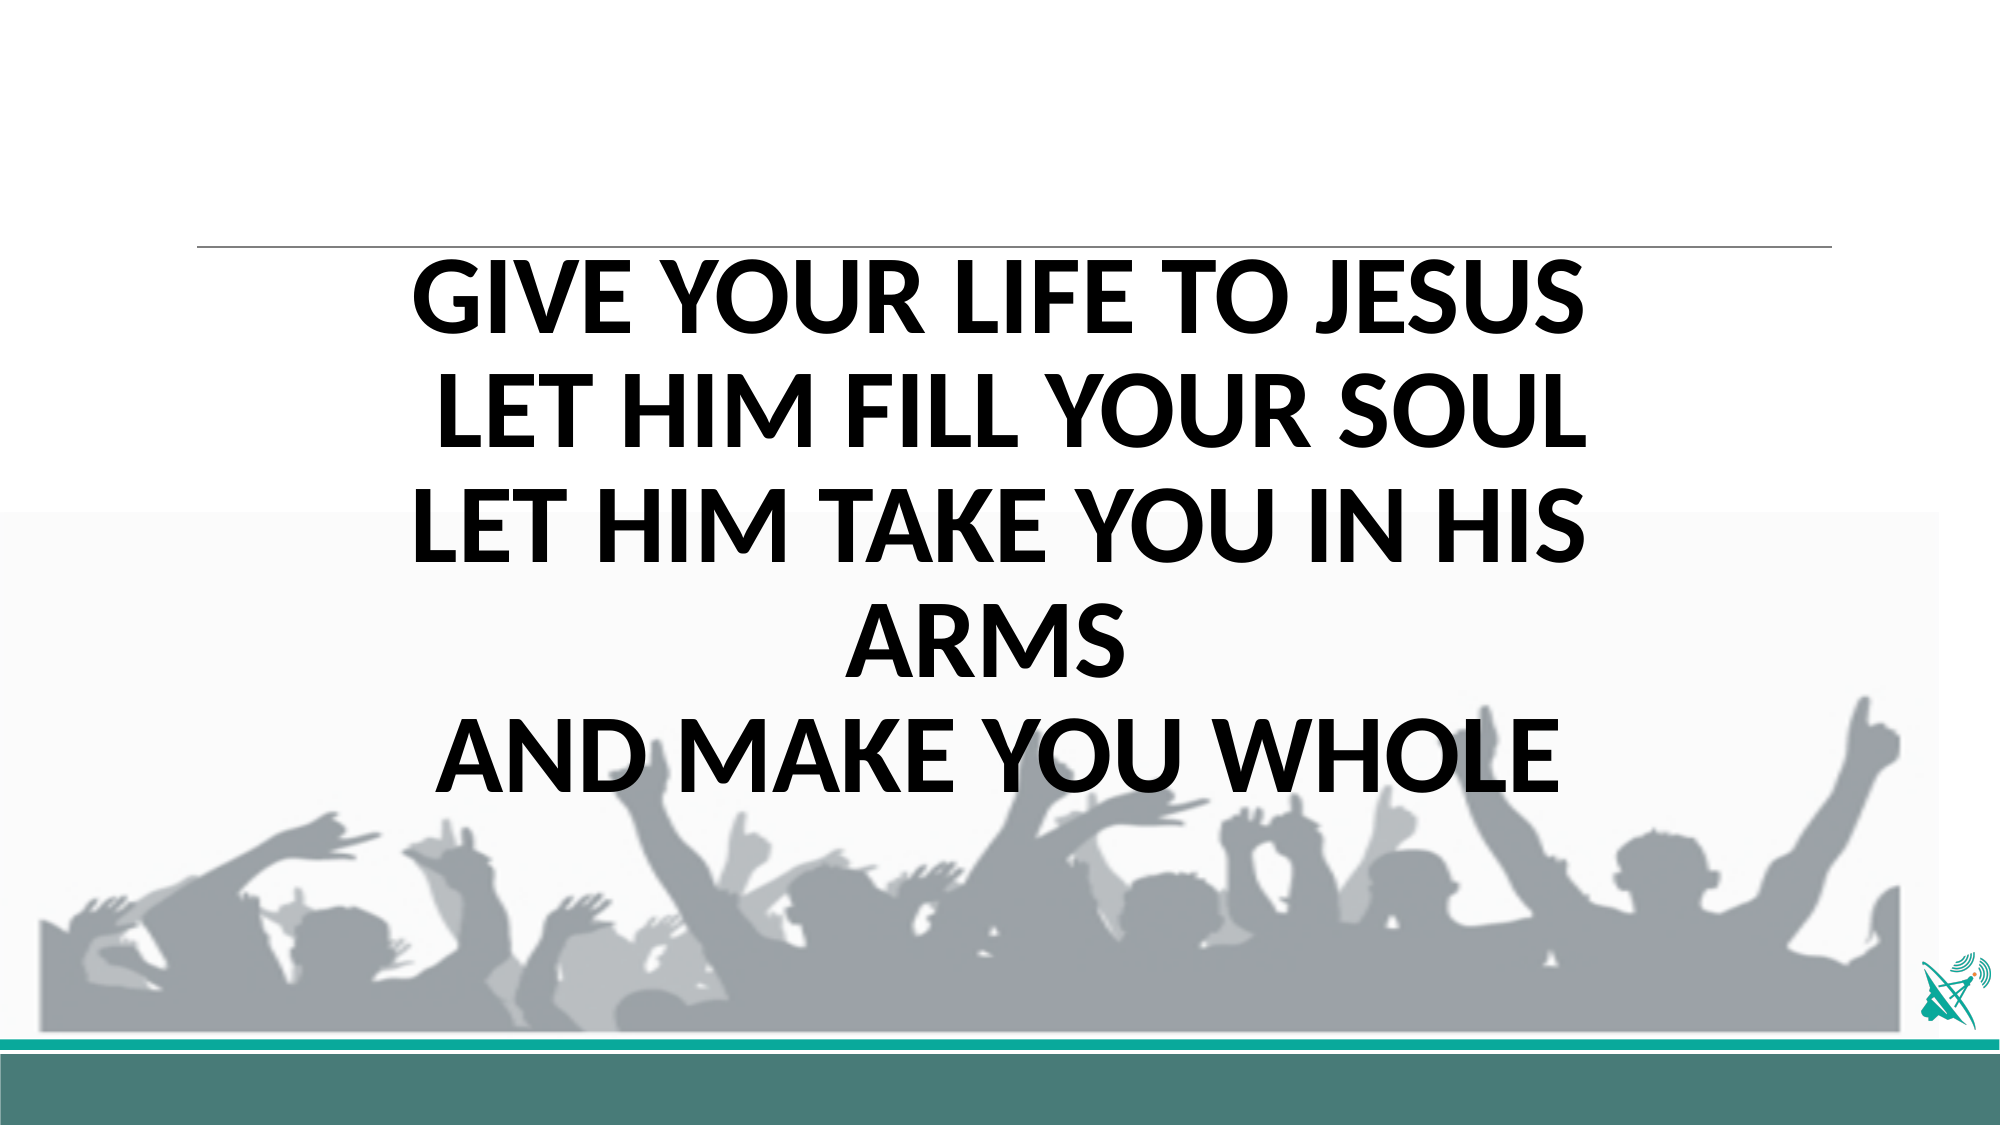

# GIVE YOUR LIFE TO JESUS LET HIM FILL YOUR SOUL LET HIM TAKE YOU IN HIS ARMS AND MAKE YOU WHOLE